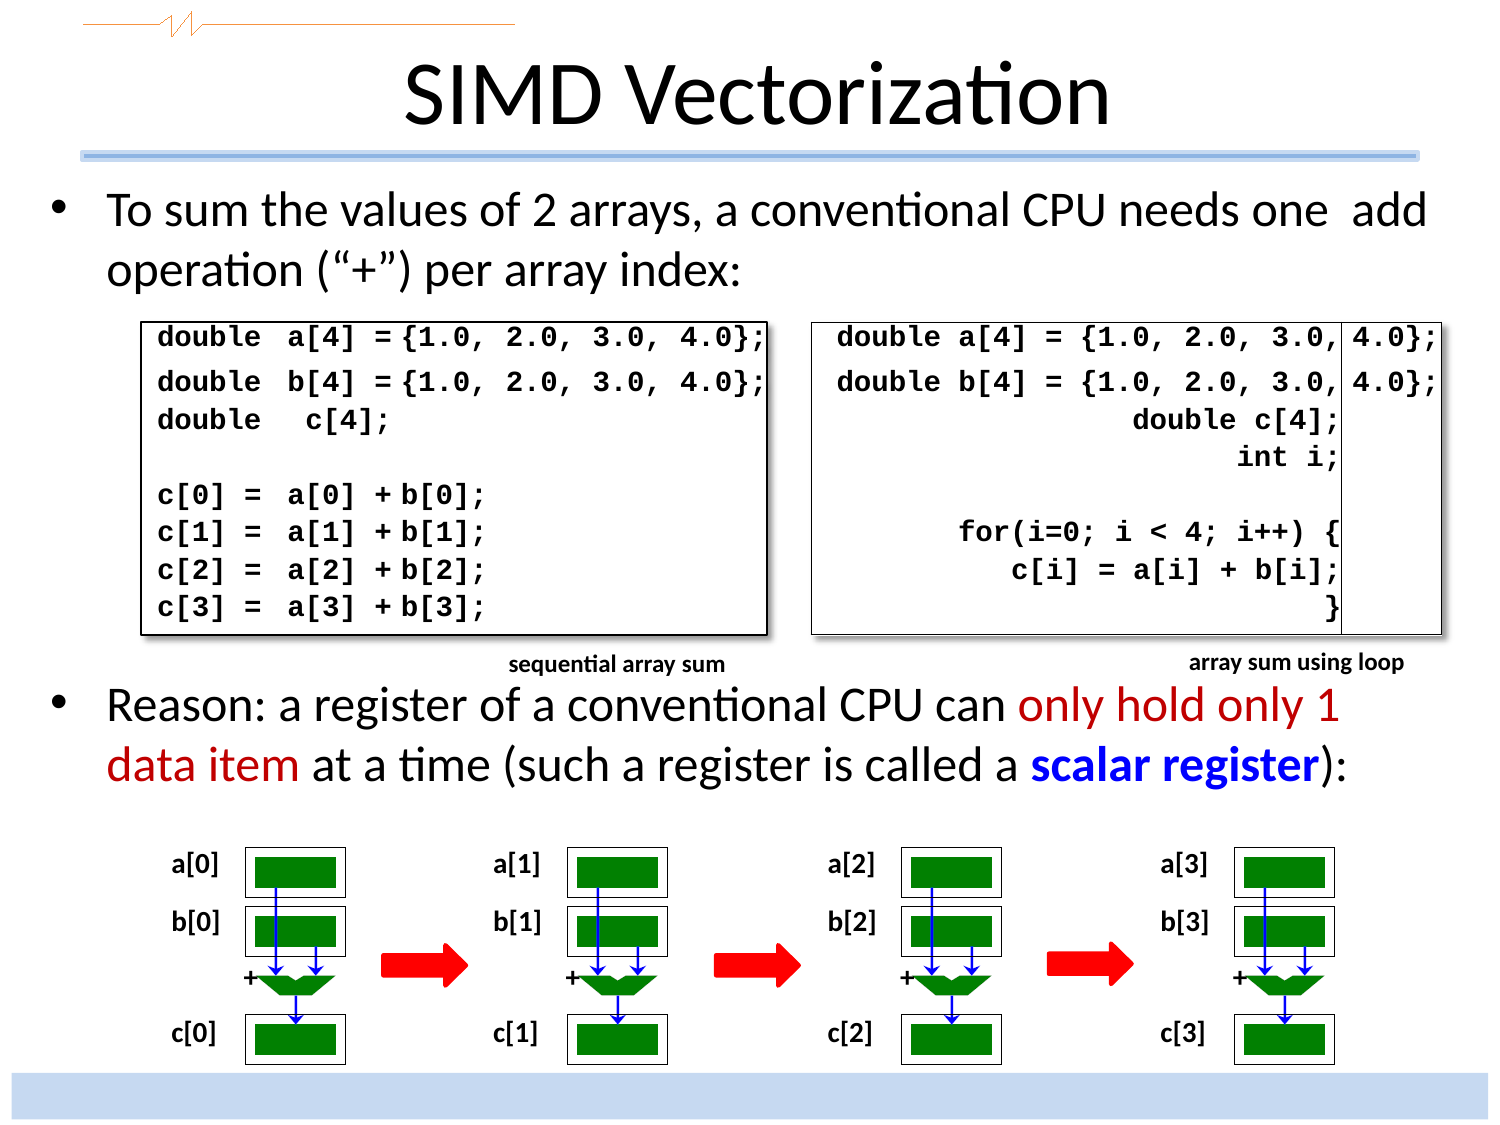

# SIMD Vectorization
To sum the values of 2 arrays, a conventional CPU needs one  add operation (“+”) per array index:

Reason: a register of a conventional CPU can only hold only 1  data item at a time (such a register is called a scalar register):

| double | a[4] = | {1.0, | 2.0, | 3.0, | 4.0}; |  | double a[4] = {1.0, 2.0, 3.0, | 4.0}; |
| --- | --- | --- | --- | --- | --- | --- | --- | --- |
| double | b[4] = | {1.0, | 2.0, | 3.0, | 4.0}; |  | double b[4] = {1.0, 2.0, 3.0, | 4.0}; |
| double | c[4]; |  |  |  |  |  | double c[4]; |  |
|  |  |  |  |  |  |  | int i; |  |
| c[0] = | a[0] + | b[0]; |  |  |  |  |  |  |
| c[1] = | a[1] + | b[1]; |  |  |  |  | for(i=0; i < 4; i++) { |  |
| c[2] = | a[2] + | b[2]; |  |  |  |  | c[i] = a[i] + b[i]; |  |
| c[3] = | a[3] + | b[3]; |  |  |  |  | } |  |

array sum using loop
sequential array sum
a[0]
b[0]
+
a[1]
b[1]
+
a[2]
b[2]
+
a[3]
b[3]
+

c[0]
c[1]
c[2]
c[3]